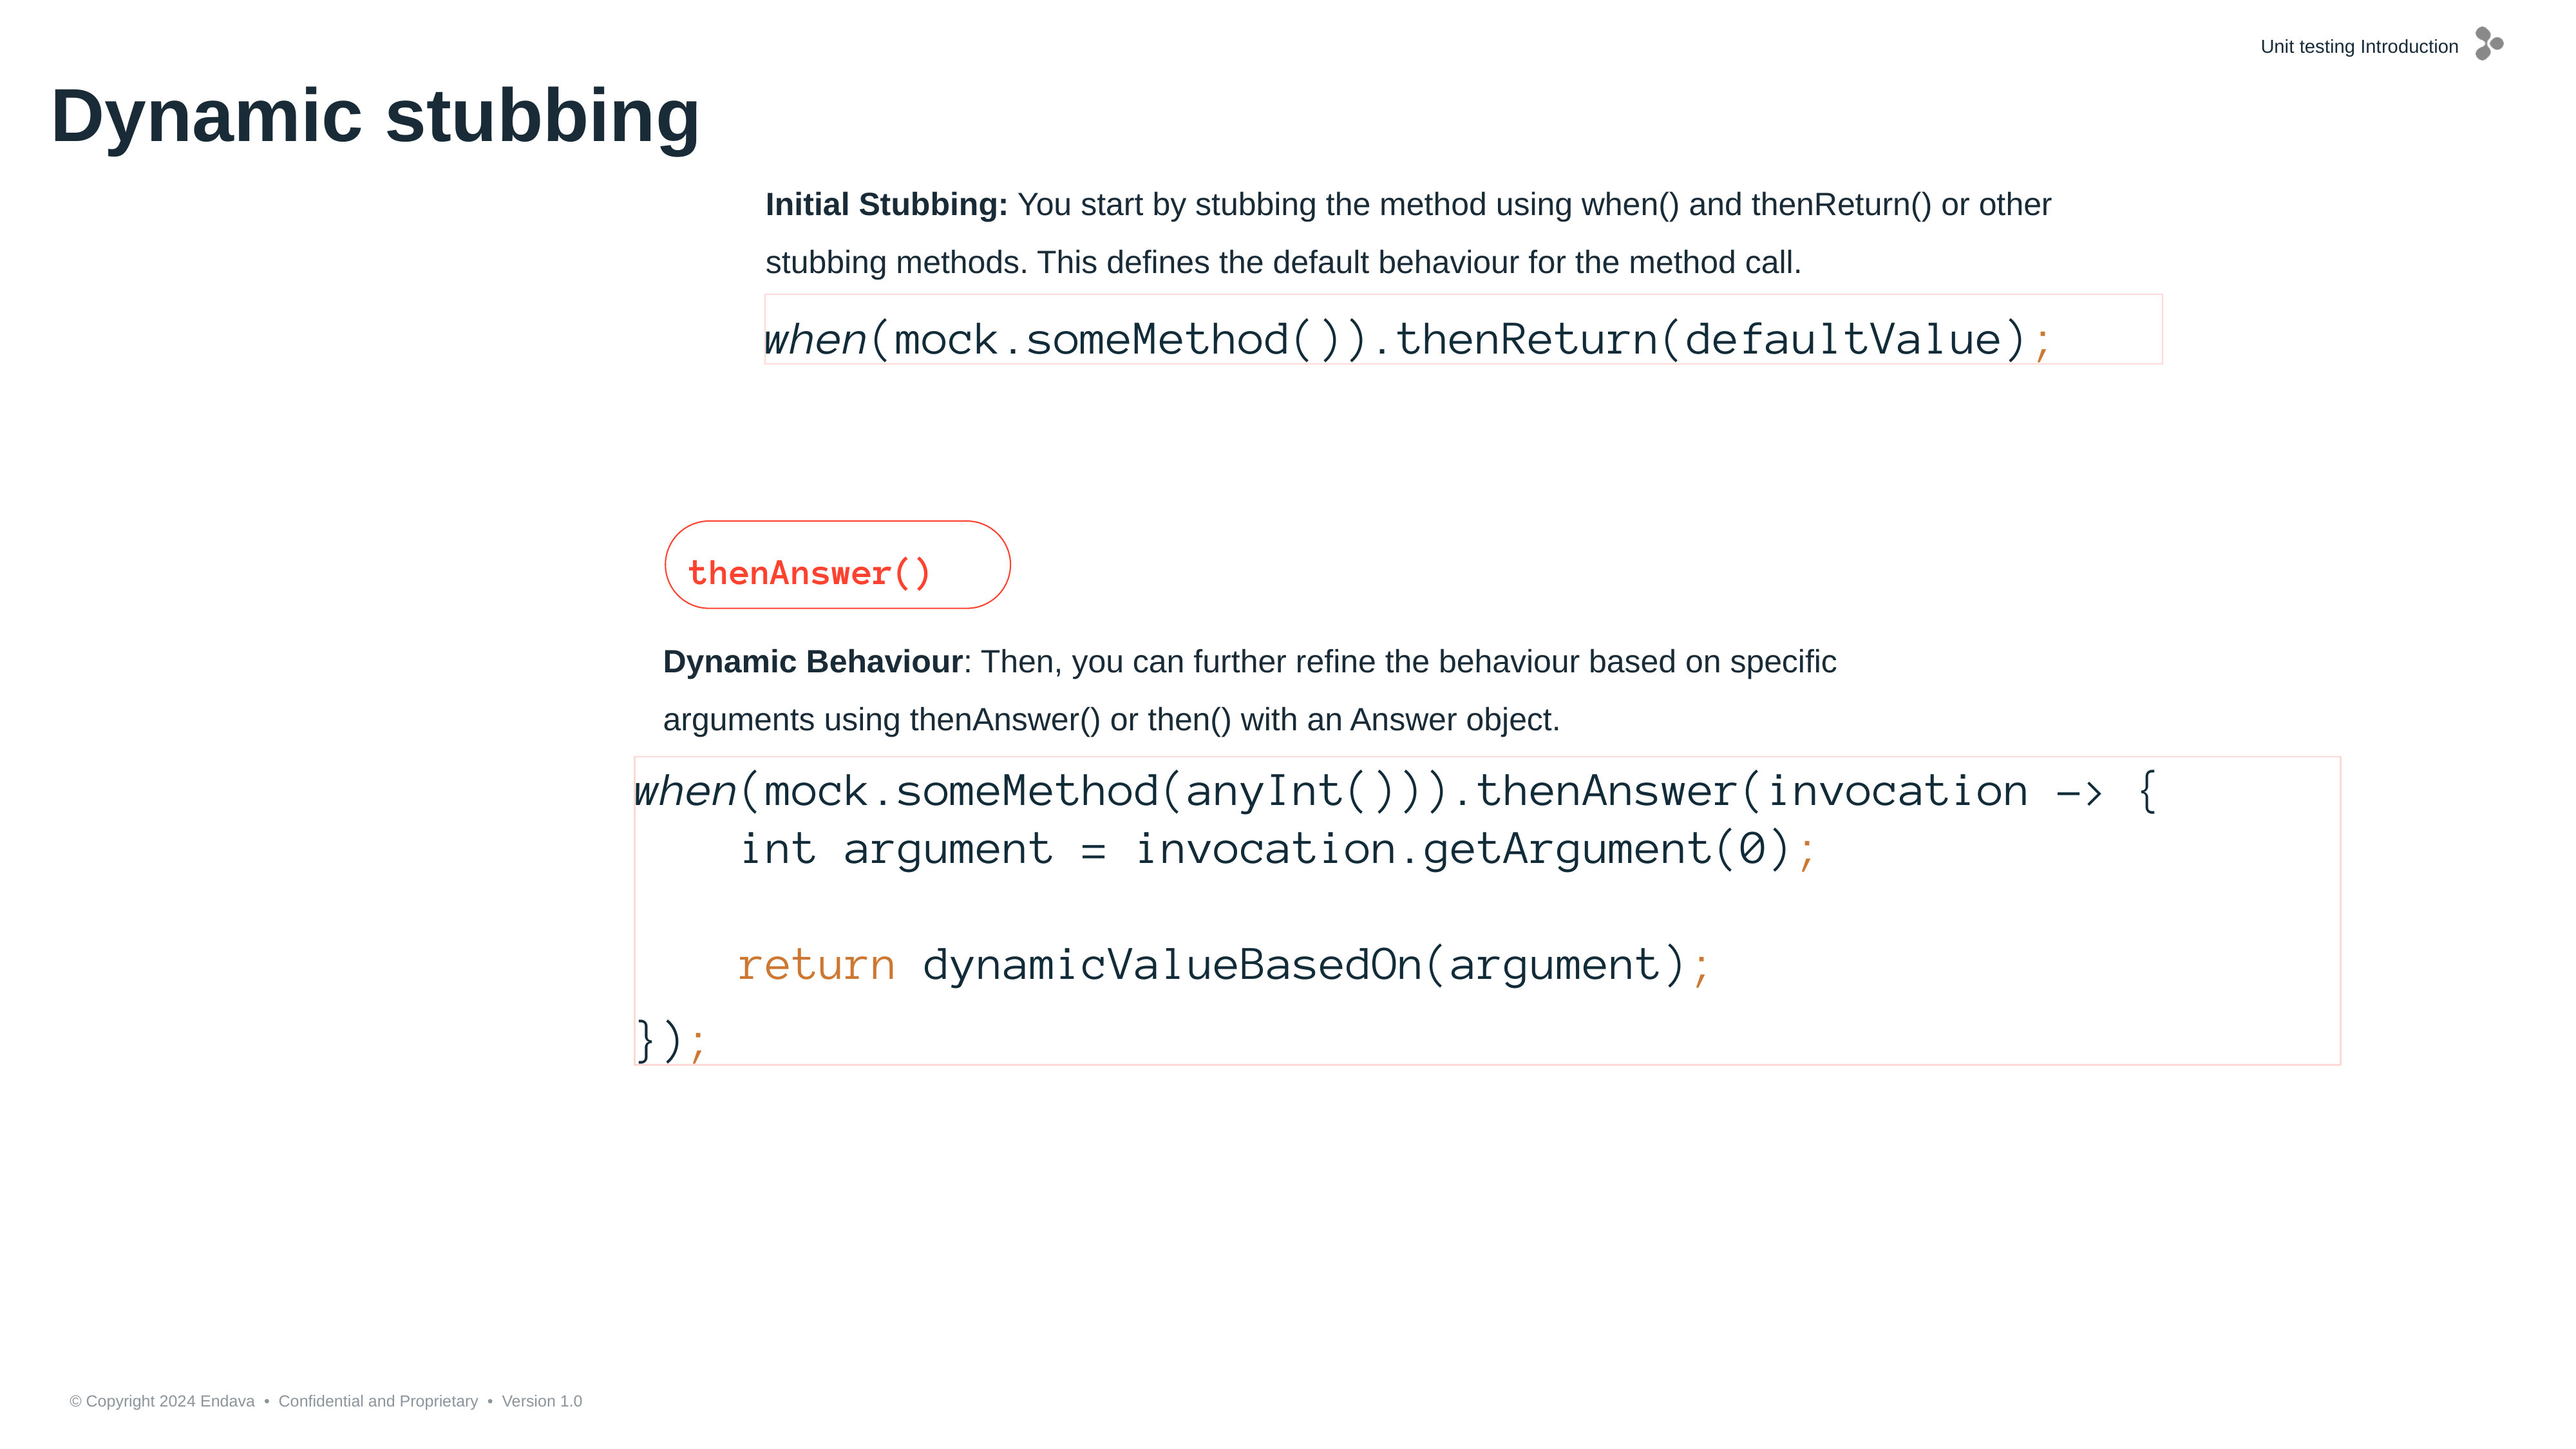

Dynamic stubbing
Initial Stubbing: You start by stubbing the method using when() and thenReturn() or other stubbing methods. This defines the default behaviour for the method call.
when(mock.someMethod()).thenReturn(defaultValue);
thenAnswer()
Dynamic Behaviour: Then, you can further refine the behaviour based on specific arguments using thenAnswer() or then() with an Answer object.
when(mock.someMethod(anyInt())).thenAnswer(invocation -> {
    int argument = invocation.getArgument(0);

    return dynamicValueBasedOn(argument);
});